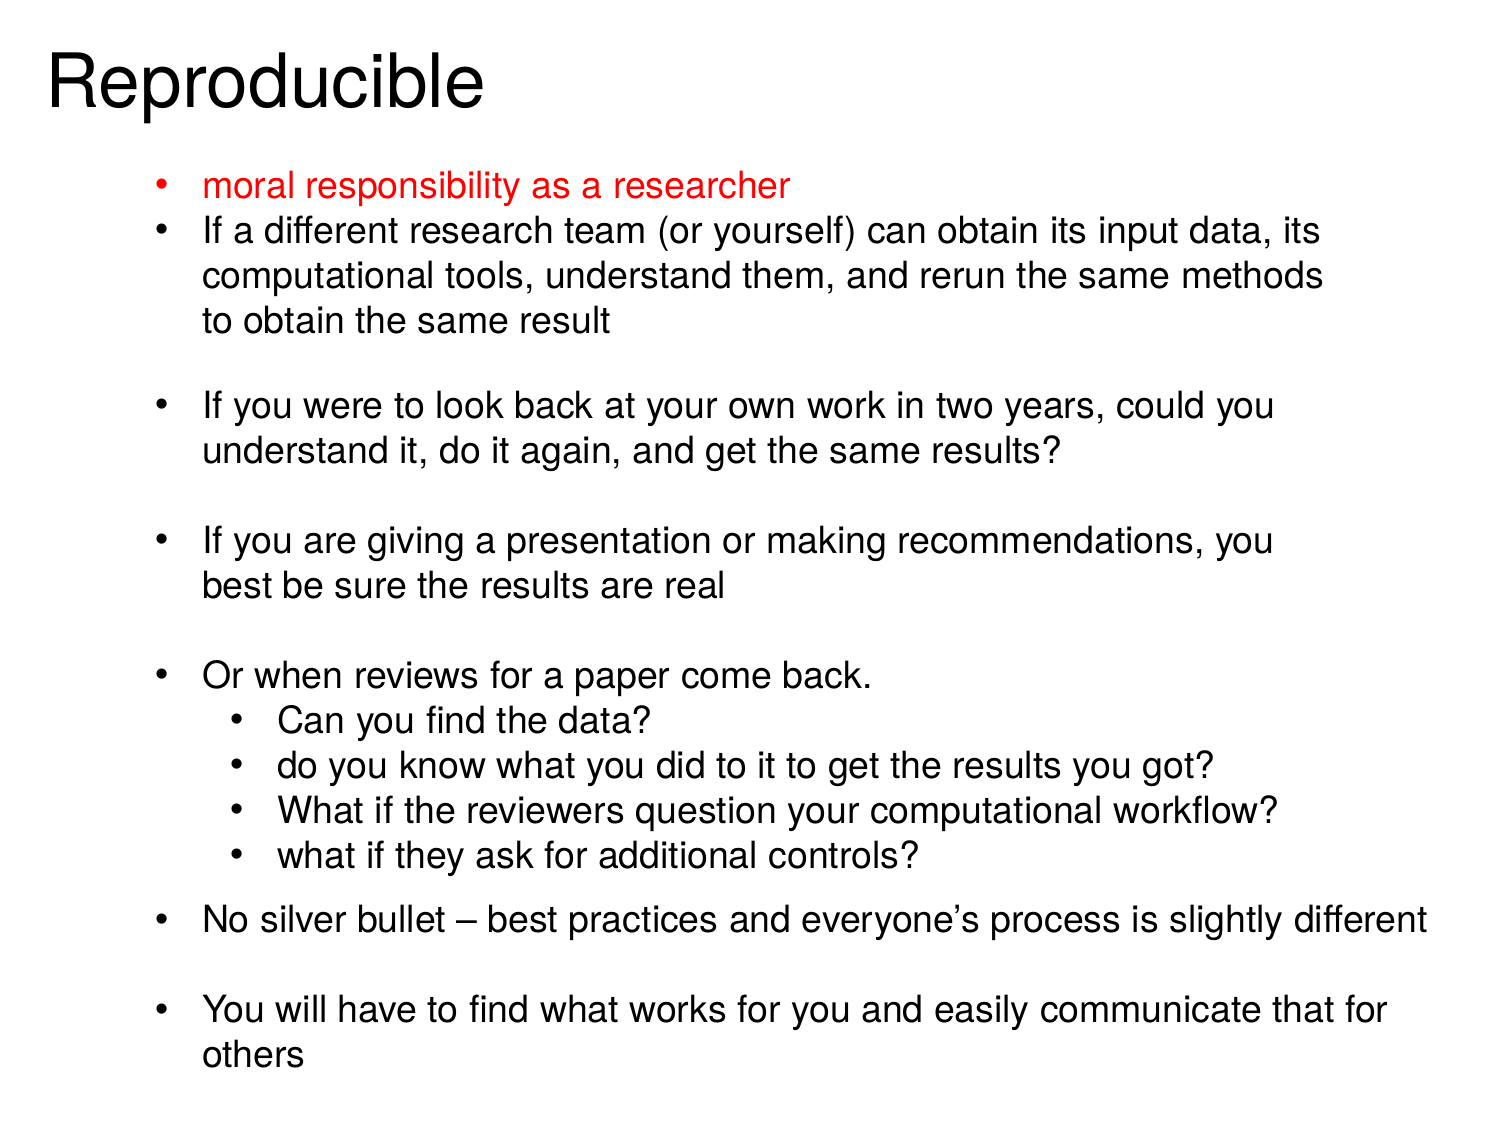

Reproducible
moral responsibility as a researcher
If a different research team (or yourself) can obtain its input data, its computational tools, understand them, and rerun the same methods to obtain the same result
If you were to look back at your own work in two years, could you understand it, do it again, and get the same results?

If you are giving a presentation or making recommendations, you best be sure the results are real

Or when reviews for a paper come back.
Can you find the data?
do you know what you did to it to get the results you got?
What if the reviewers question your computational workflow?
what if they ask for additional controls?
No silver bullet – best practices and everyone’s process is slightly different

You will have to find what works for you and easily communicate that for others